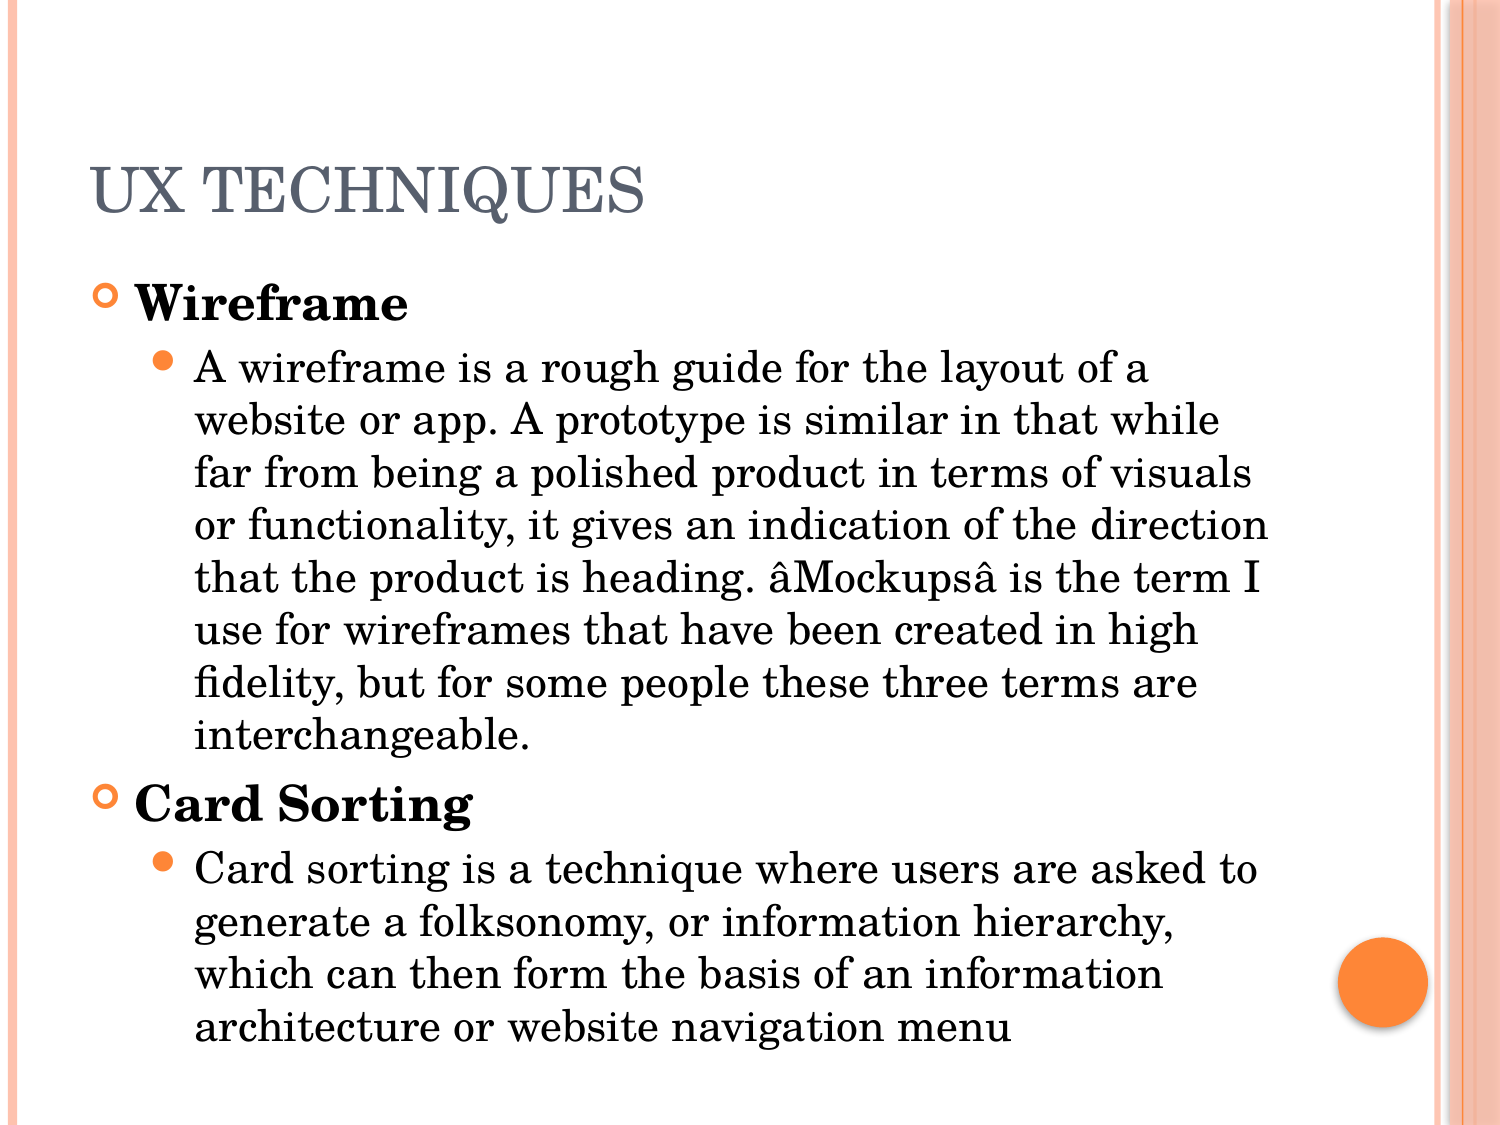

# UX Techniques
Wireframe
A wireframe is a rough guide for the layout of a website or app. A prototype is similar in that while far from being a polished product in terms of visuals or functionality, it gives an indication of the direction that the product is heading. âMockupsâ is the term I use for wireframes that have been created in high fidelity, but for some people these three terms are interchangeable.
Card Sorting
Card sorting is a technique where users are asked to generate a folksonomy, or information hierarchy, which can then form the basis of an information architecture or website navigation menu